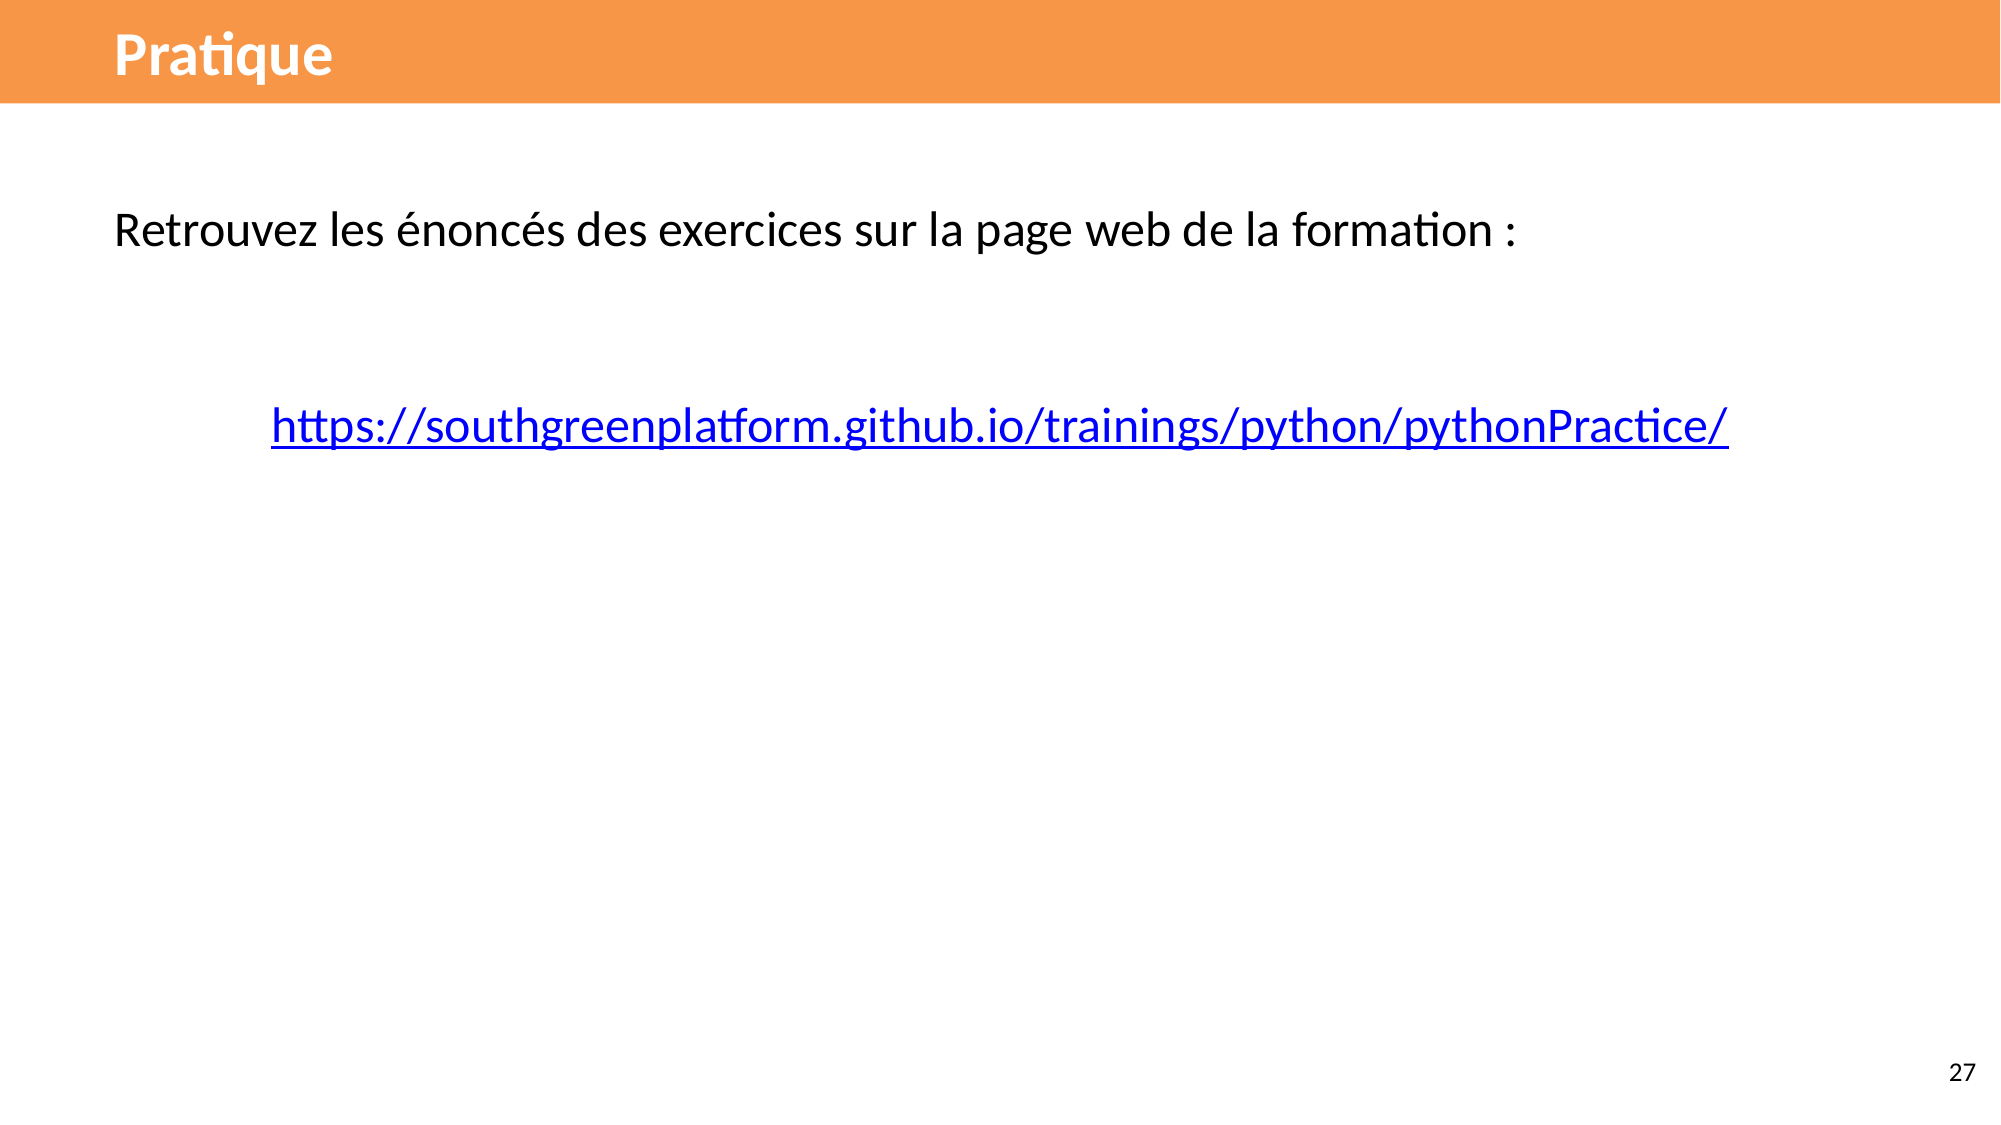

# Pratique
Retrouvez les énoncés des exercices sur la page web de la formation :

https://southgreenplatform.github.io/trainings/python/pythonPractice/

27